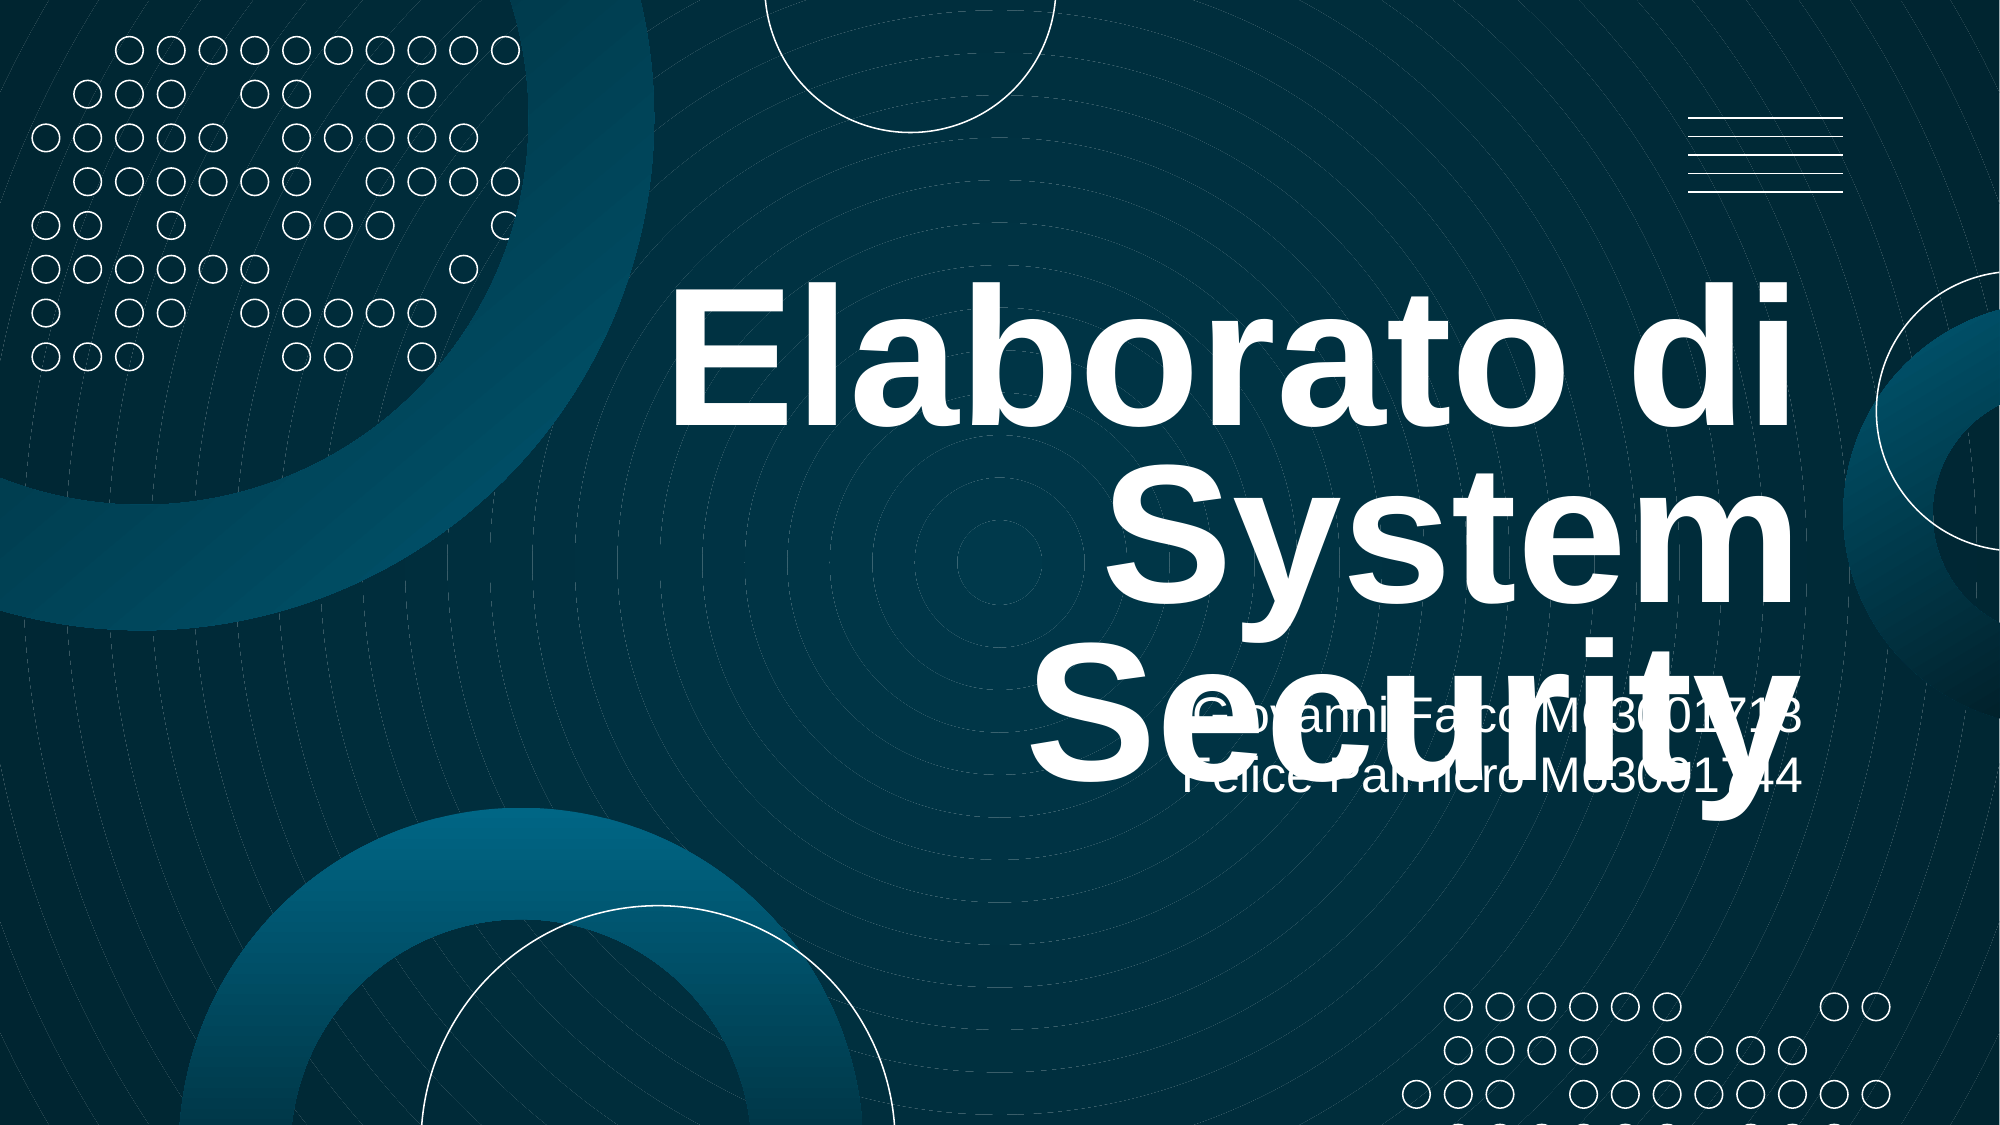

# Elaborato di System Security
Giovanni Falco M63001713
Felice Palmiero M63001744